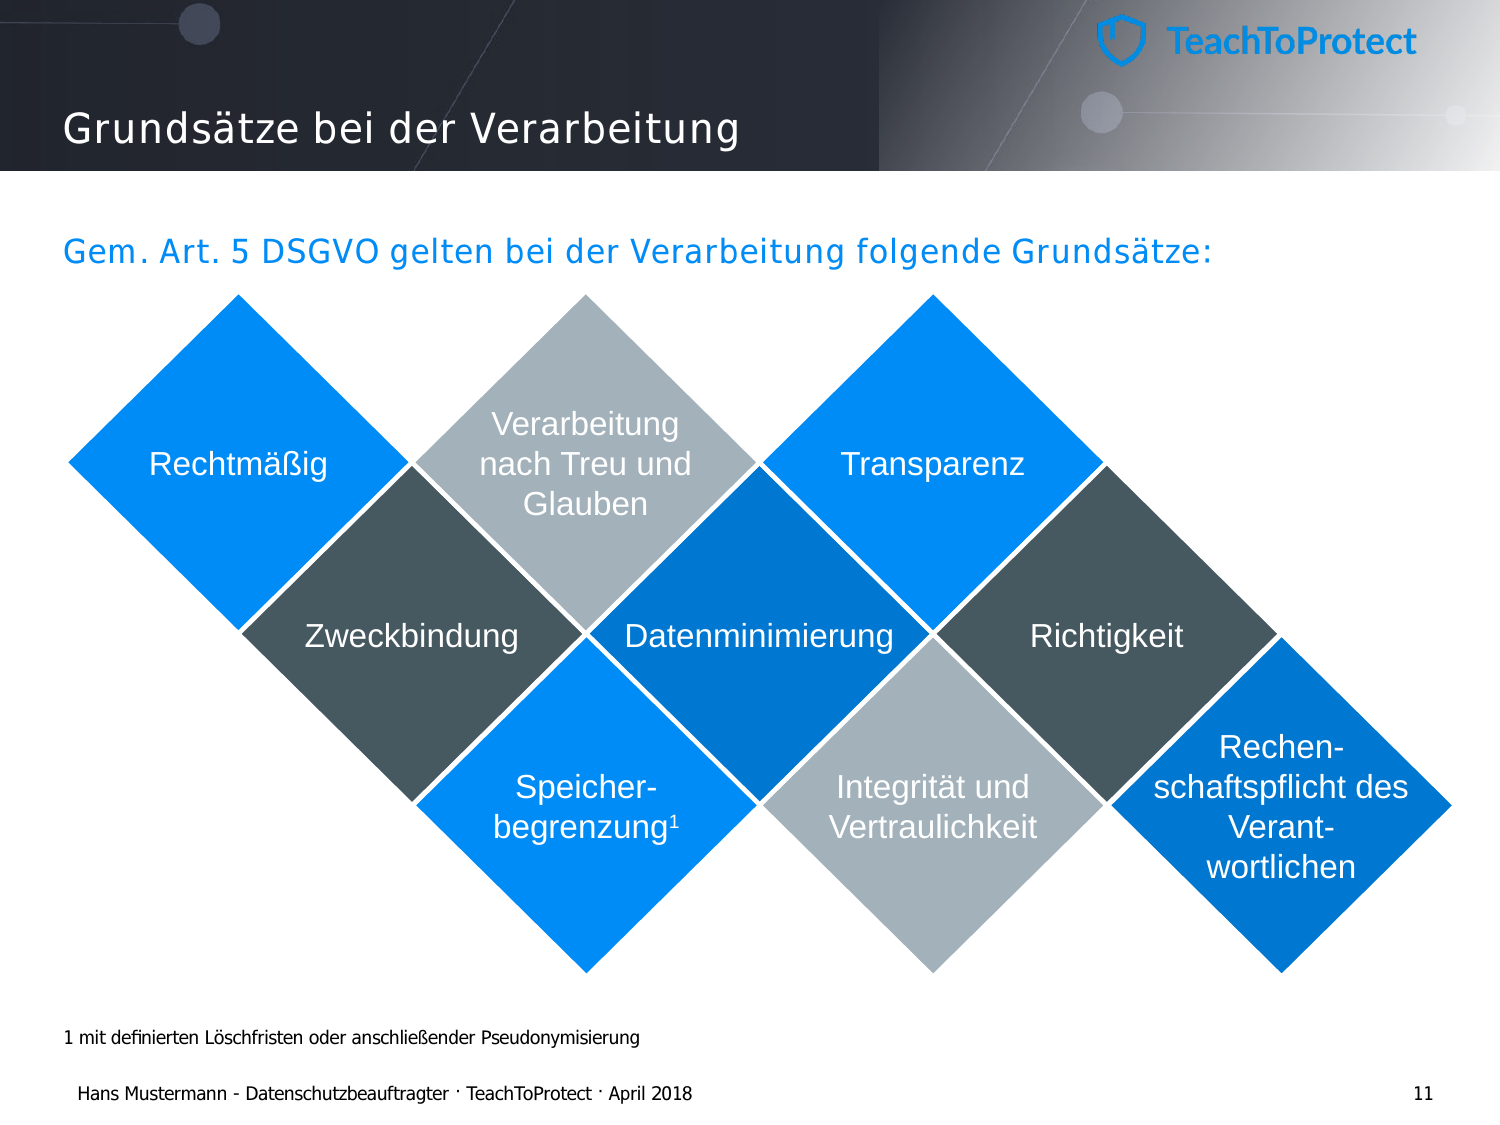

# Grundsätze bei der Verarbeitung
Gem. Art. 5 DSGVO gelten bei der Verarbeitung folgende Grundsätze:

Rechtmäßig
Verarbeitung
nach Treu und
Glauben
Transparenz
Datenminimierung
Zweckbindung
Richtigkeit
Speicher-
begrenzung1
Integrität und
Vertraulichkeit
Rechen-
schaftspflicht des
Verant-
wortlichen
1 mit definierten Löschfristen oder anschließender Pseudonymisierung